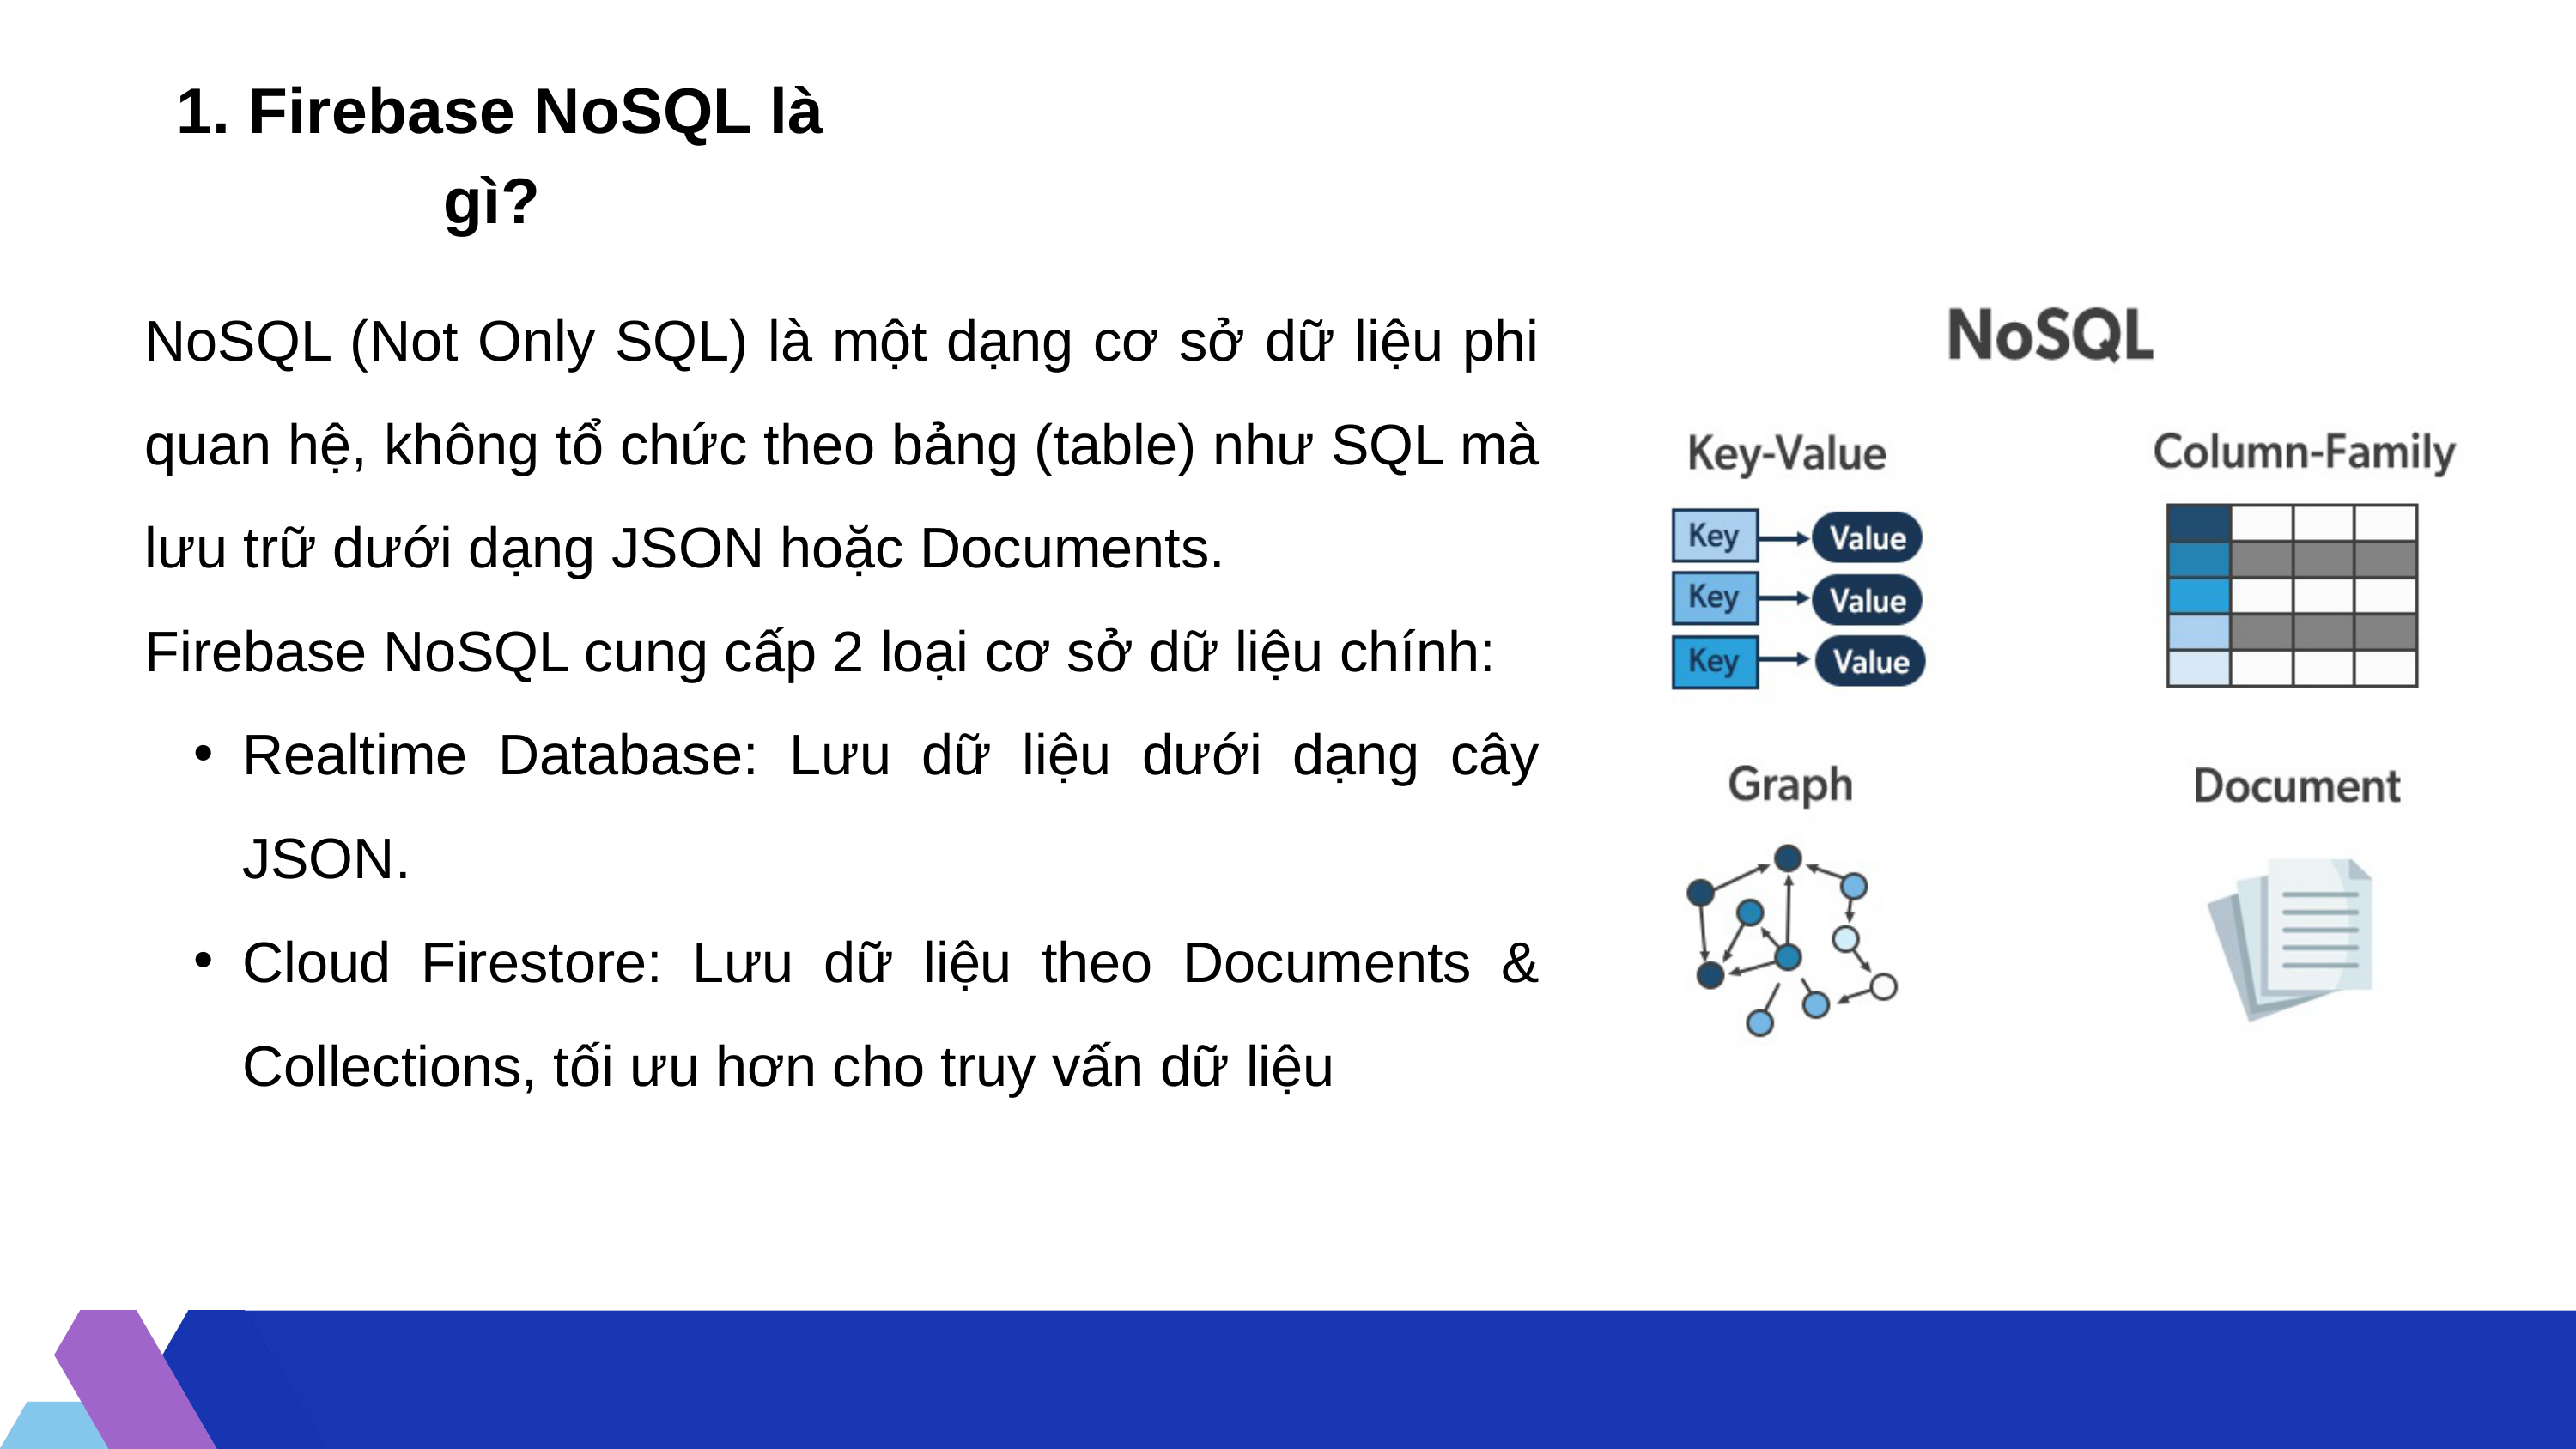

1. Firebase NoSQL là gì?
NoSQL (Not Only SQL) là một dạng cơ sở dữ liệu phi quan hệ, không tổ chức theo bảng (table) như SQL mà lưu trữ dưới dạng JSON hoặc Documents.
Firebase NoSQL cung cấp 2 loại cơ sở dữ liệu chính:
Realtime Database: Lưu dữ liệu dưới dạng cây JSON.
Cloud Firestore: Lưu dữ liệu theo Documents & Collections, tối ưu hơn cho truy vấn dữ liệu